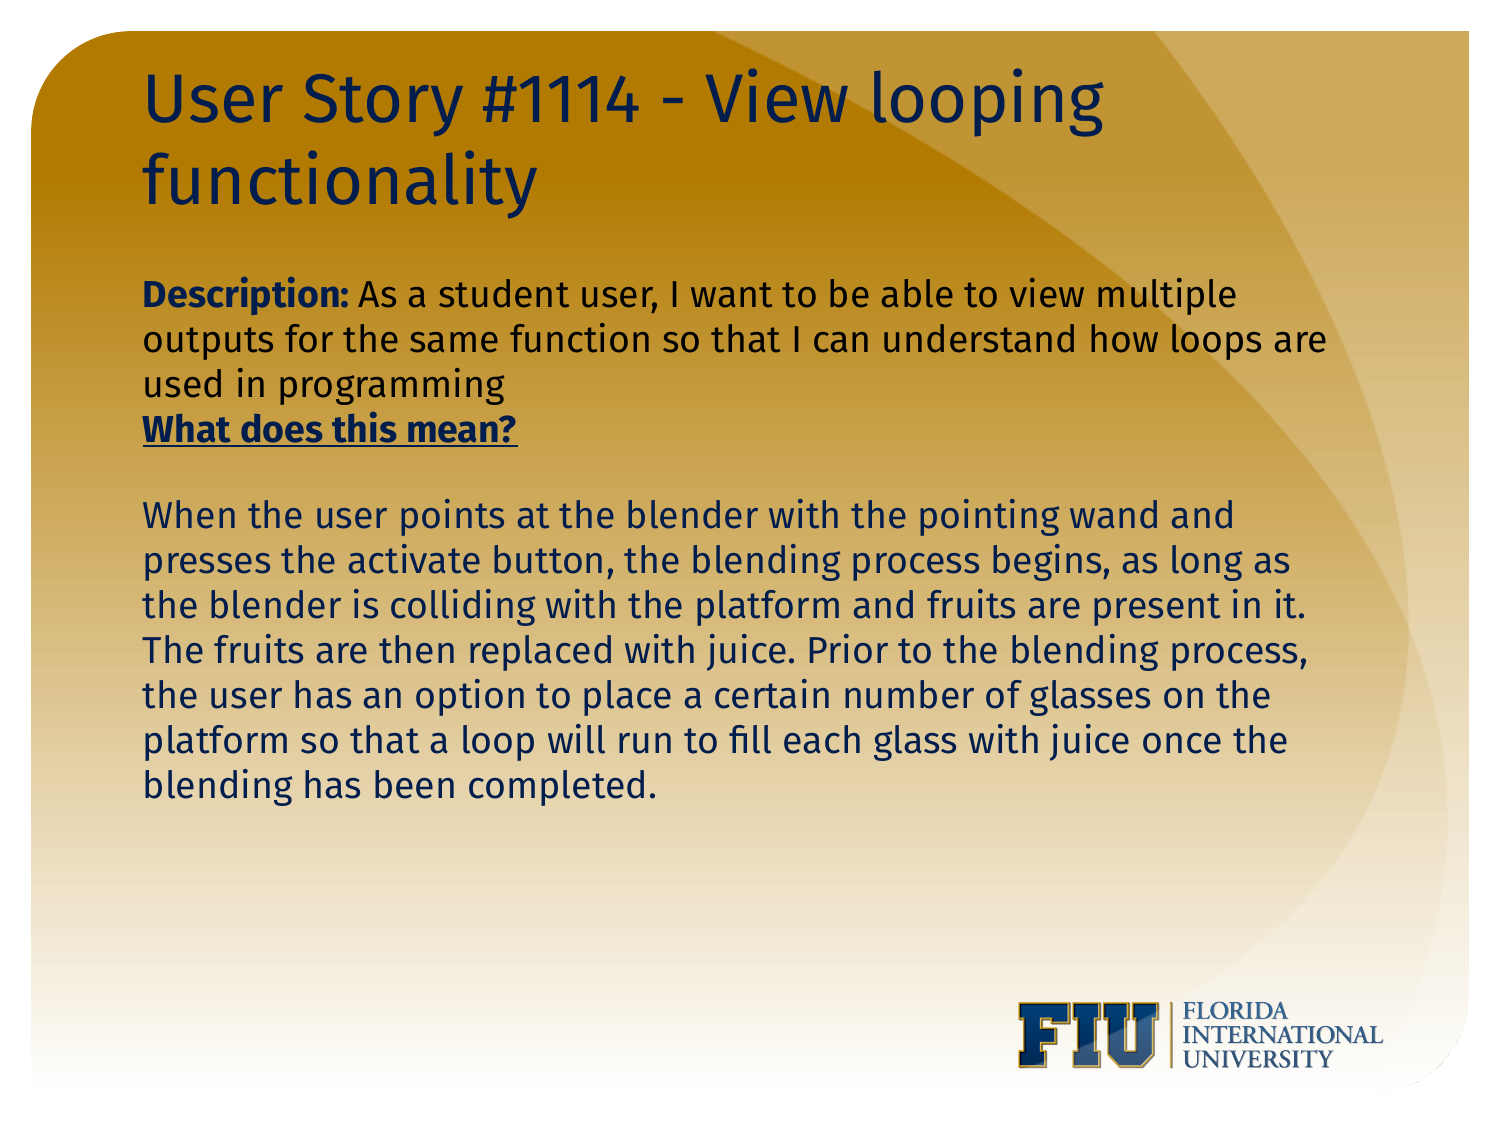

# User Story #1114 - View looping functionality
Description: As a student user, I want to be able to view multiple outputs for the same function so that I can understand how loops are used in programming
What does this mean?
When the user points at the blender with the pointing wand and presses the activate button, the blending process begins, as long as the blender is colliding with the platform and fruits are present in it. The fruits are then replaced with juice. Prior to the blending process, the user has an option to place a certain number of glasses on the platform so that a loop will run to fill each glass with juice once the blending has been completed.